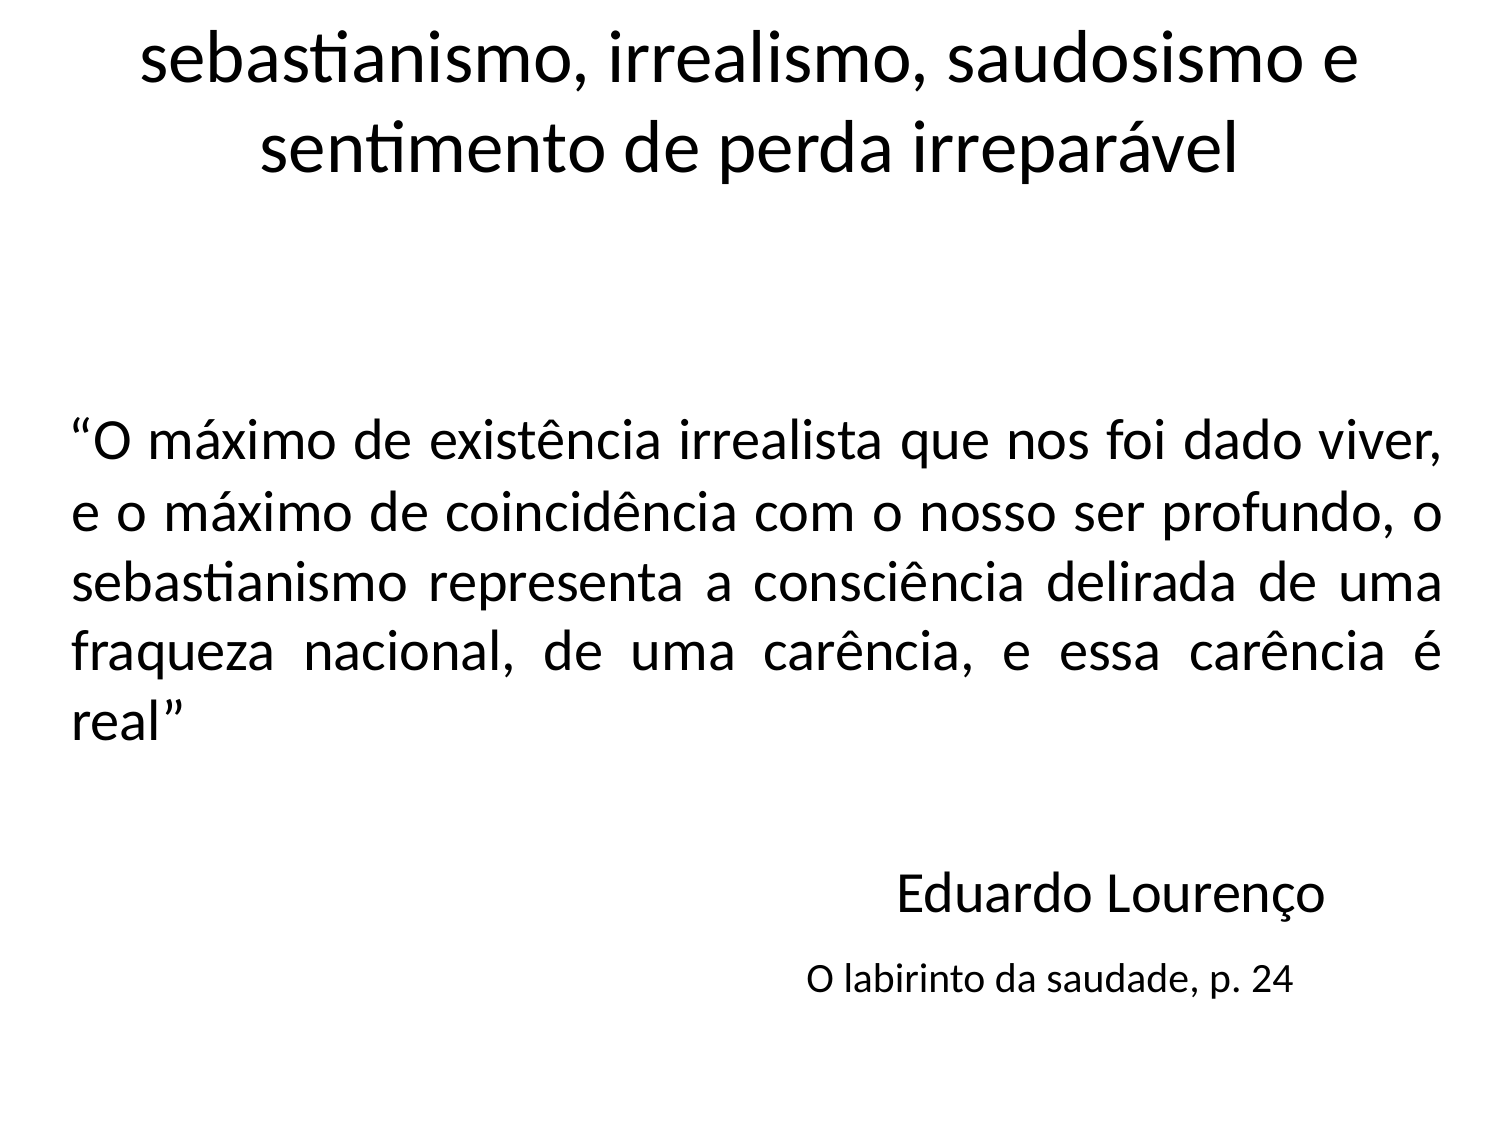

sebastianismo, irrealismo, saudosismo e sentimento de perda irreparável
   “O máximo de existência irrealista que nos foi dado viver, e o máximo de coincidência com o nosso ser profundo, o sebastianismo representa a consciência delirada de uma fraqueza nacional, de uma carência, e essa carência é real”
					     Eduardo Lourenço
                                                 O labirinto da saudade, p. 24